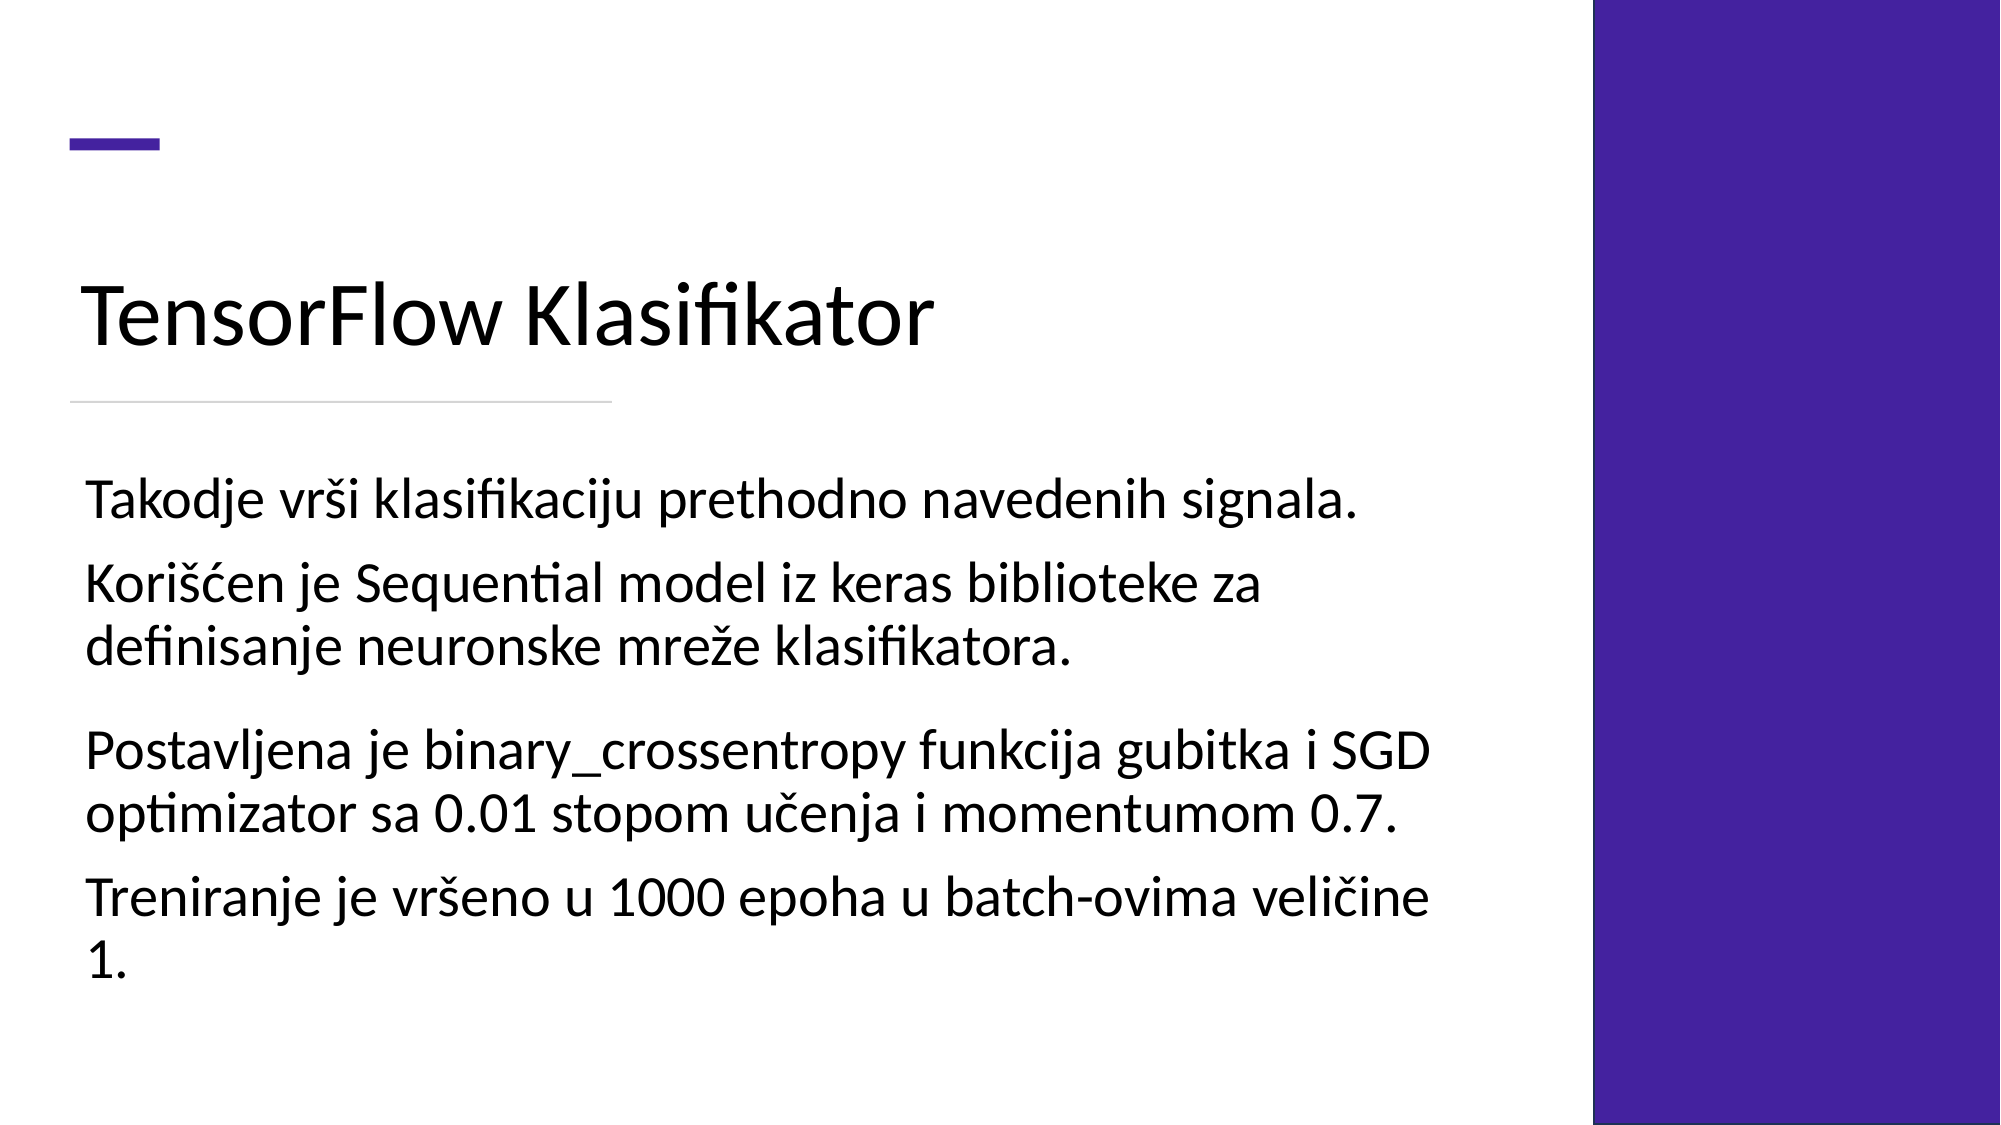

# TensorFlow Klasifikator

Takodje vrši klasifikaciju prethodno navedenih signala.
Korišćen je Sequential model iz keras biblioteke za definisanje neuronske mreže klasifikatora.
Postavljena je binary_crossentropy funkcija gubitka i SGD optimizator sa 0.01 stopom učenja i momentumom 0.7.
Treniranje je vršeno u 1000 epoha u batch-ovima veličine 1.